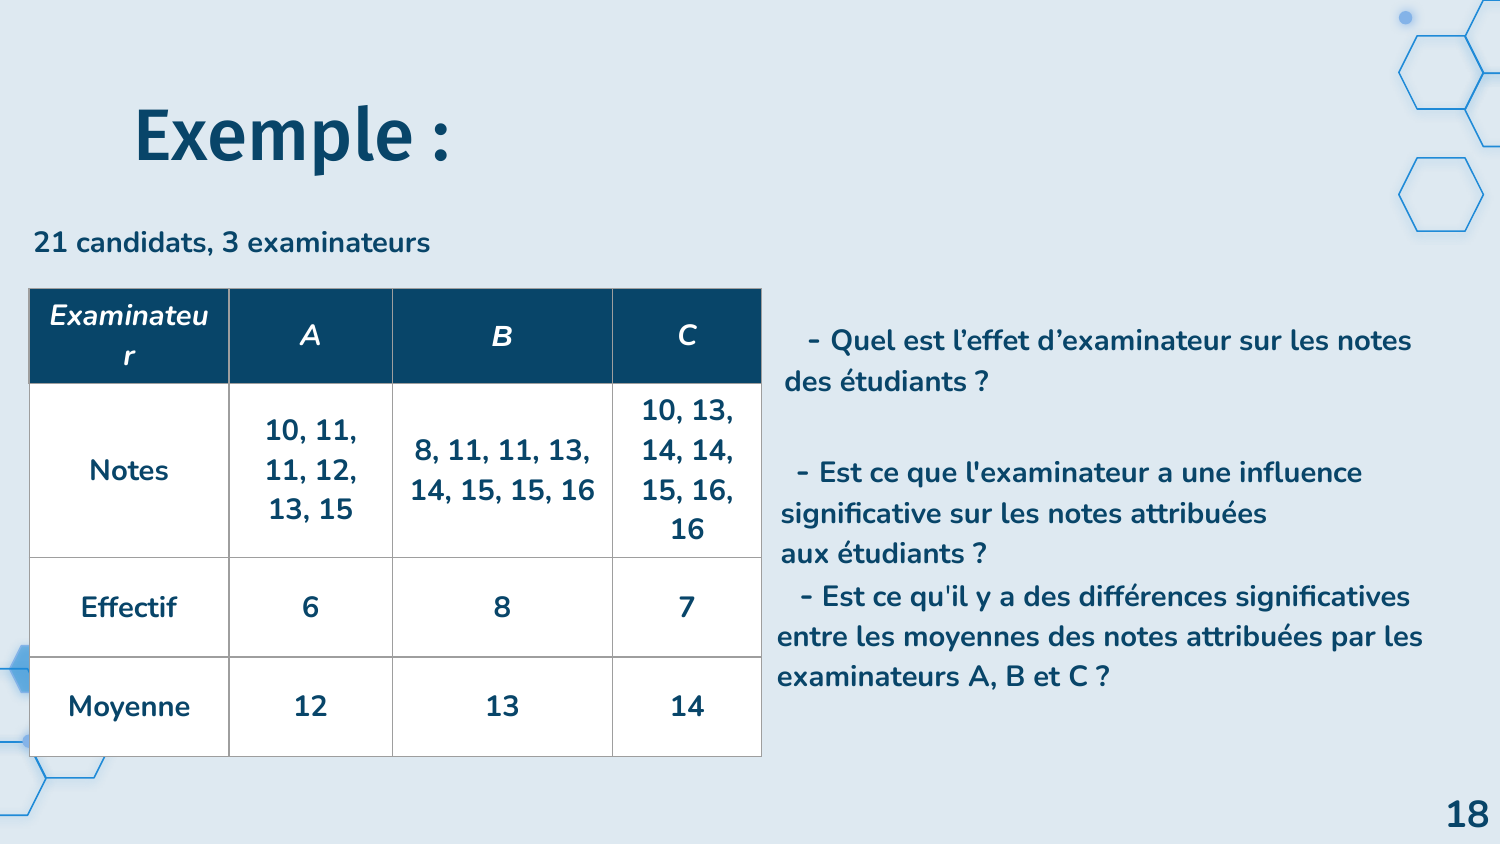

Exemple :

   21 candidats, 3 examinateurs

| Examinateur | A | B | C |
| --- | --- | --- | --- |
| Notes | 10, 11, 11, 12, 13, 15 | 8, 11, 11, 13, 14, 15, 15, 16 | 10, 13, 14, 14, 15, 16, 16 |
| Effectif | 6 | 8 | 7 |
| Moyenne | 12 | 13 | 14 |
   - Quel est l’effet d’examinateur sur les notes des étudiants ?

  - Est ce que l'examinateur a une influence significative sur les notes attribuées aux étudiants ?

   - Est ce qu'il y a des différences significatives entre les moyennes des notes attribuées par les examinateurs A, B et C ?

18